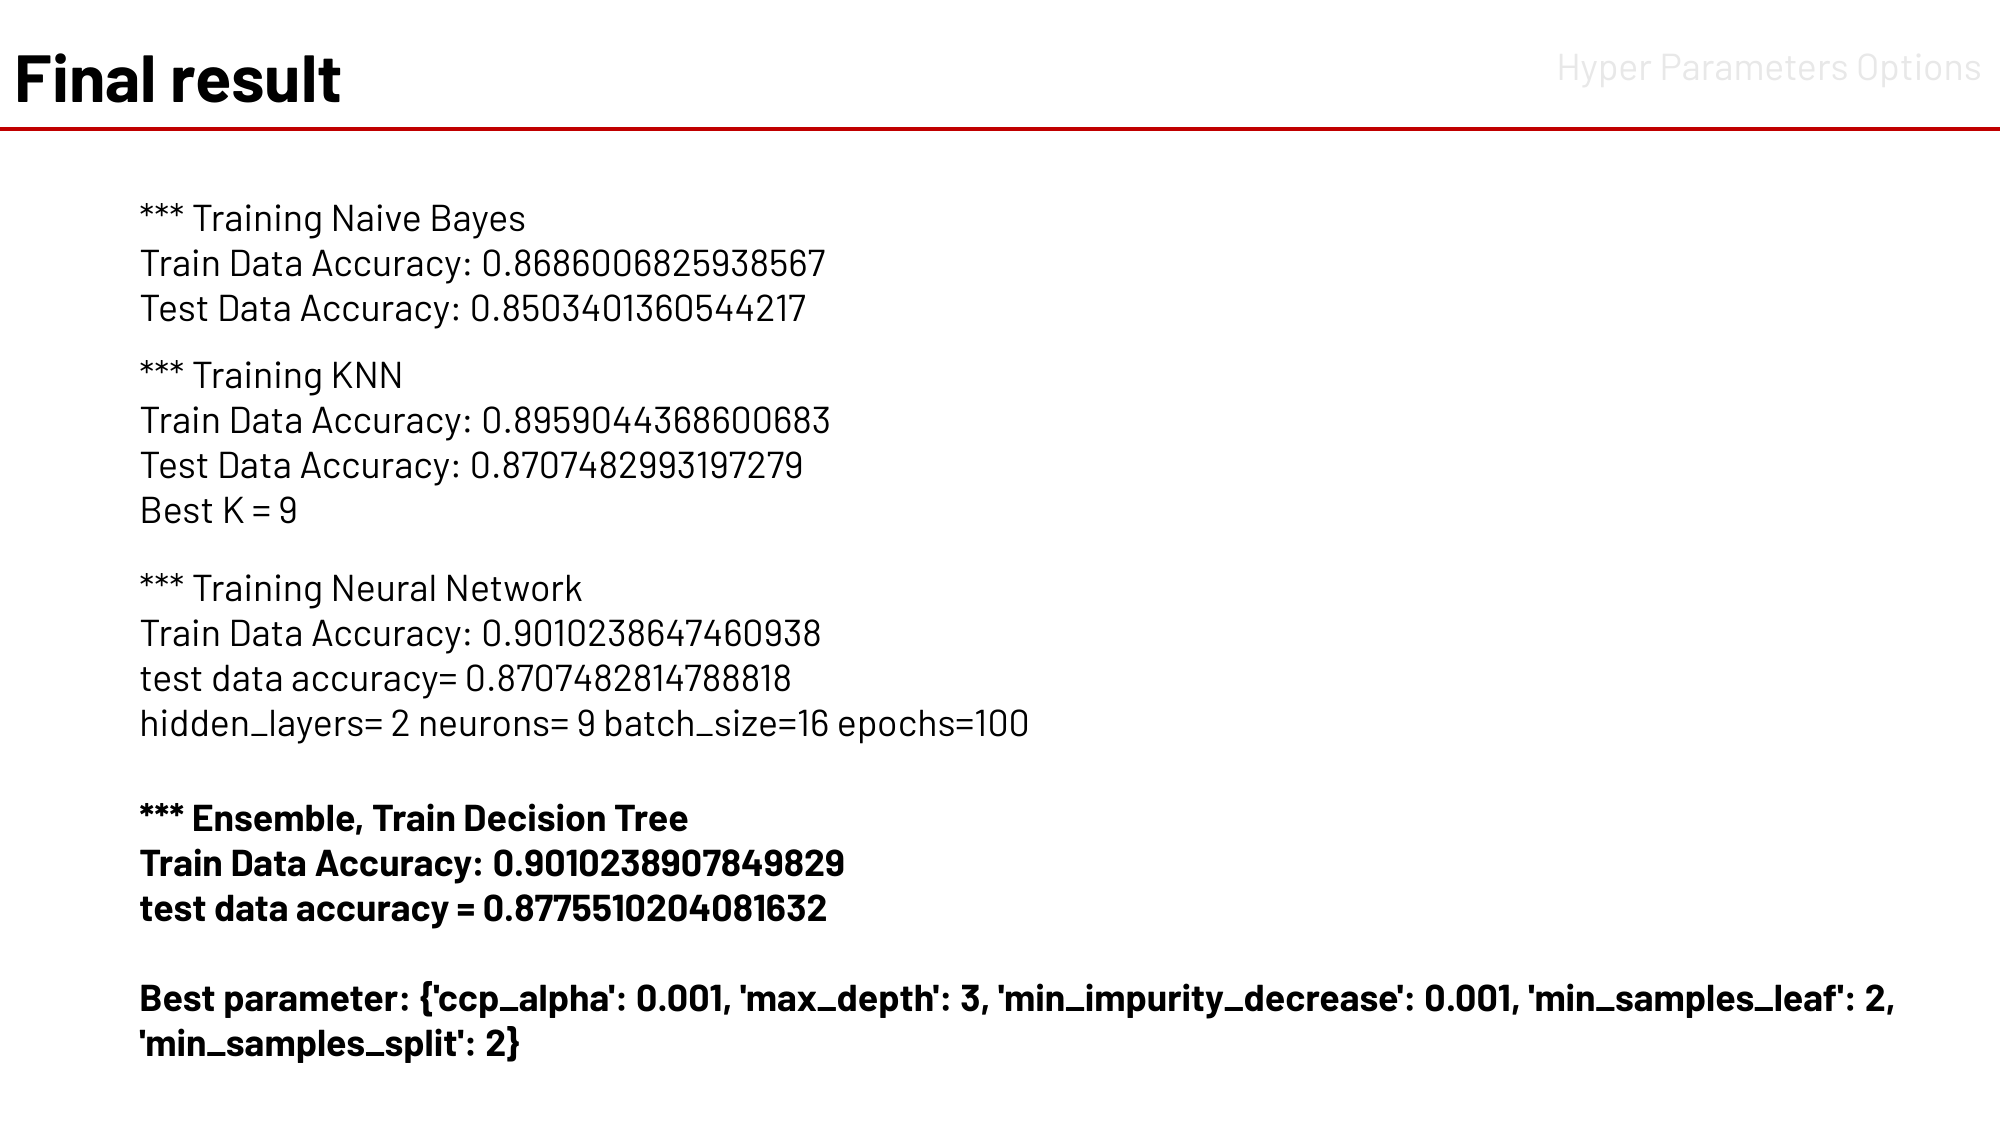

Final result
Hyper Parameters Options
*** Training Naive Bayes
Train Data Accuracy: 0.8686006825938567
Test Data Accuracy: 0.8503401360544217
*** Training KNN
Train Data Accuracy: 0.8959044368600683
Test Data Accuracy: 0.8707482993197279
Best K = 9
*** Training Neural Network
Train Data Accuracy: 0.9010238647460938
test data accuracy= 0.8707482814788818
hidden_layers= 2 neurons= 9 batch_size=16 epochs=100

*** Ensemble, Train Decision Tree
Train Data Accuracy: 0.9010238907849829
test data accuracy = 0.8775510204081632

Best parameter: {'ccp_alpha': 0.001, 'max_depth': 3, 'min_impurity_decrease': 0.001, 'min_samples_leaf': 2, 'min_samples_split': 2}